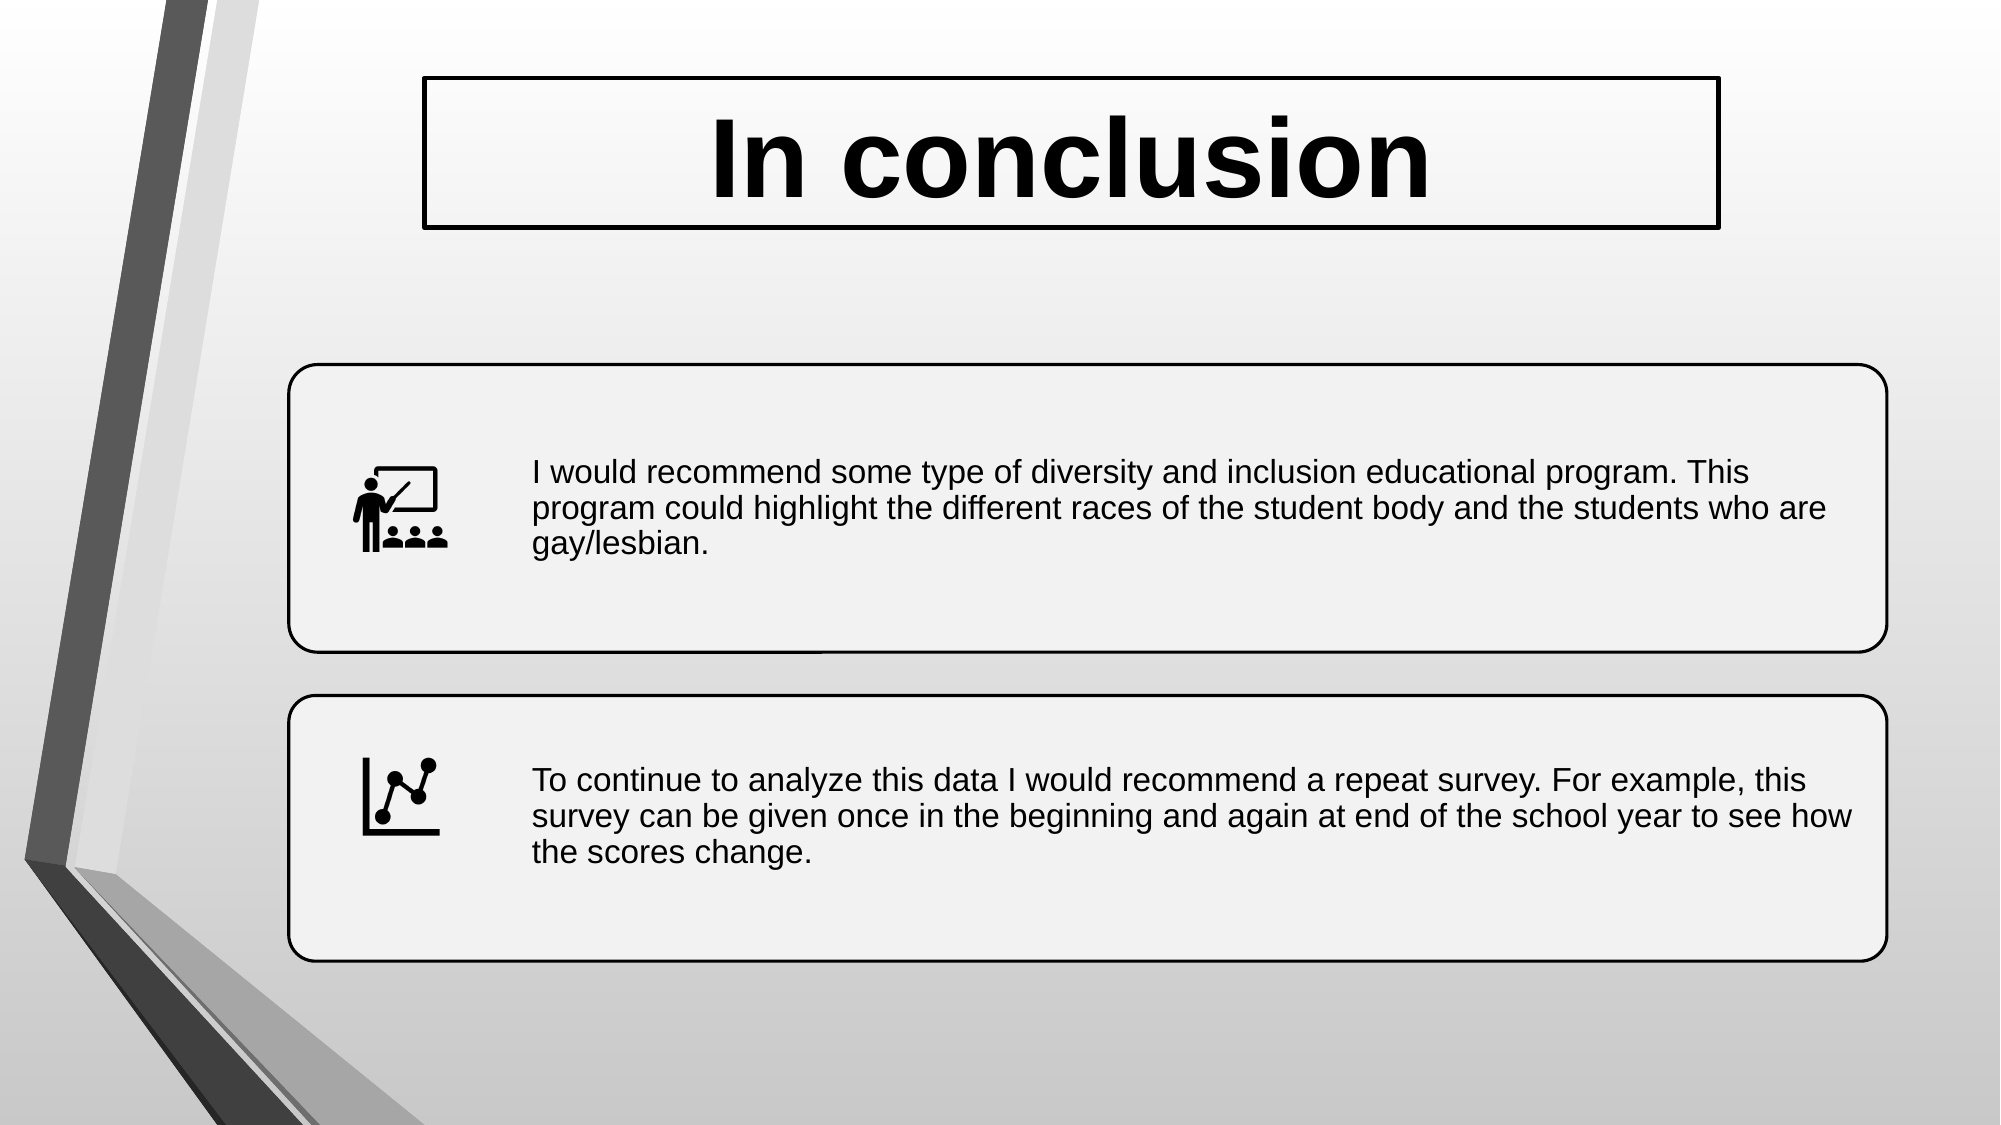

In conclusion

I would recommend some type of diversity and inclusion educational program. This program could highlight the different races of the student body and the students who are gay/lesbian.

To continue to analyze this data I would recommend a repeat survey. For example, this survey can be given once in the beginning and again at end of the school year to see how the scores change.